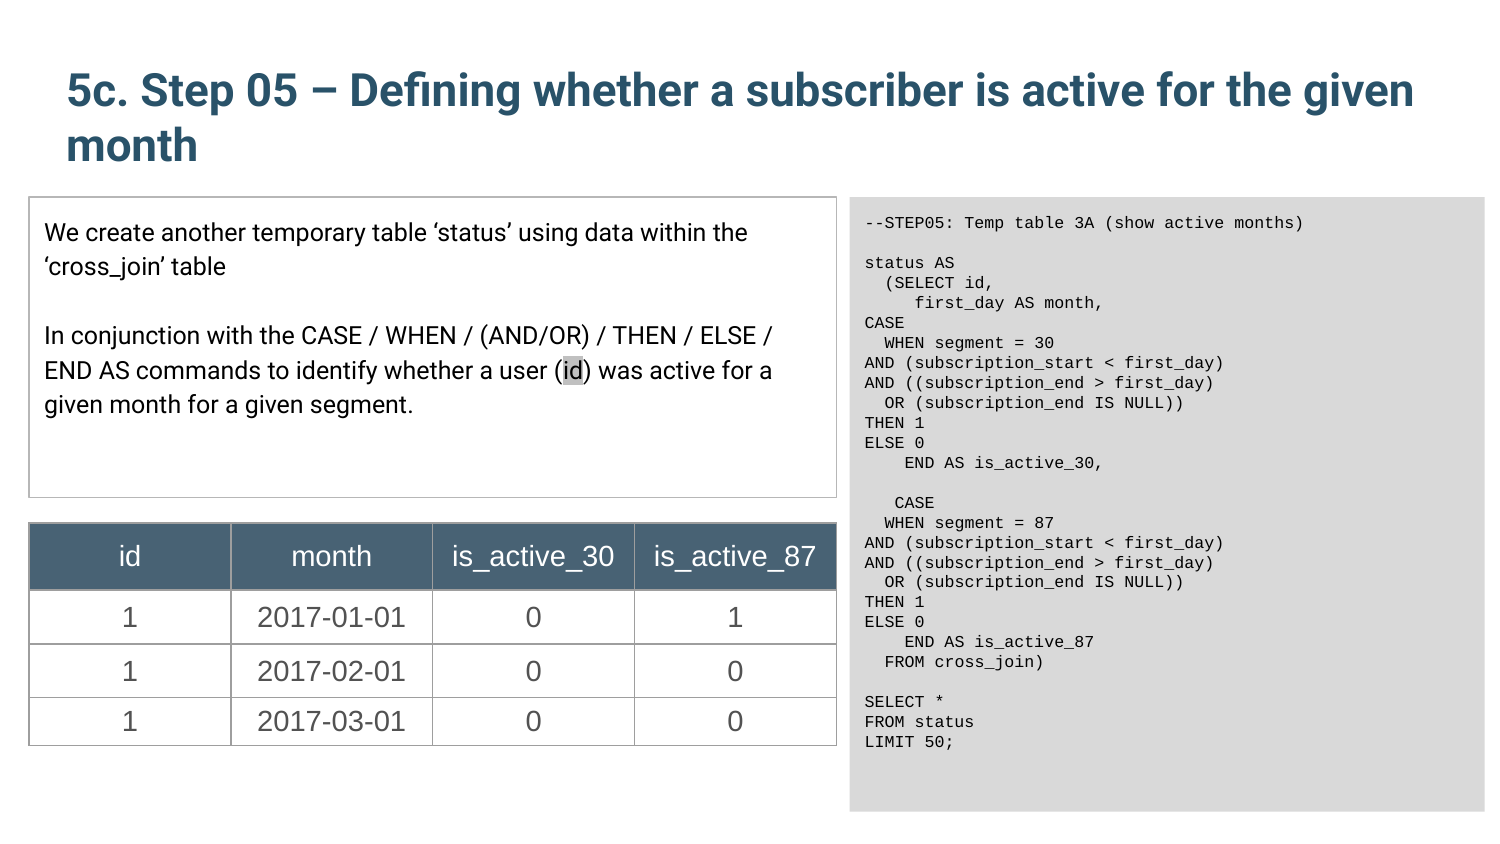

5c. Step 05 – Defining whether a subscriber is active for the given month
We create another temporary table ‘status’ using data within the ‘cross_join’ table

In conjunction with the CASE / WHEN / (AND/OR) / THEN / ELSE / END AS commands to identify whether a user (id) was active for a given month for a given segment.
--STEP05: Temp table 3A (show active months)
status AS
  (SELECT id,
     first_day AS month,
CASE
  WHEN segment = 30
AND (subscription_start < first_day)
AND ((subscription_end > first_day)
  OR (subscription_end IS NULL))
THEN 1
ELSE 0
    END AS is_active_30,
   CASE
  WHEN segment = 87
AND (subscription_start < first_day)
AND ((subscription_end > first_day)
  OR (subscription_end IS NULL))
THEN 1
ELSE 0
    END AS is_active_87
  FROM cross_join)

SELECT *
FROM status
LIMIT 50;

| id | month | is\_active\_30 | is\_active\_87 |
| --- | --- | --- | --- |
| 1 | 2017-01-01 | 0 | 1 |
| 1 | 2017-02-01 | 0 | 0 |
| 1 | 2017-03-01 | 0 | 0 |